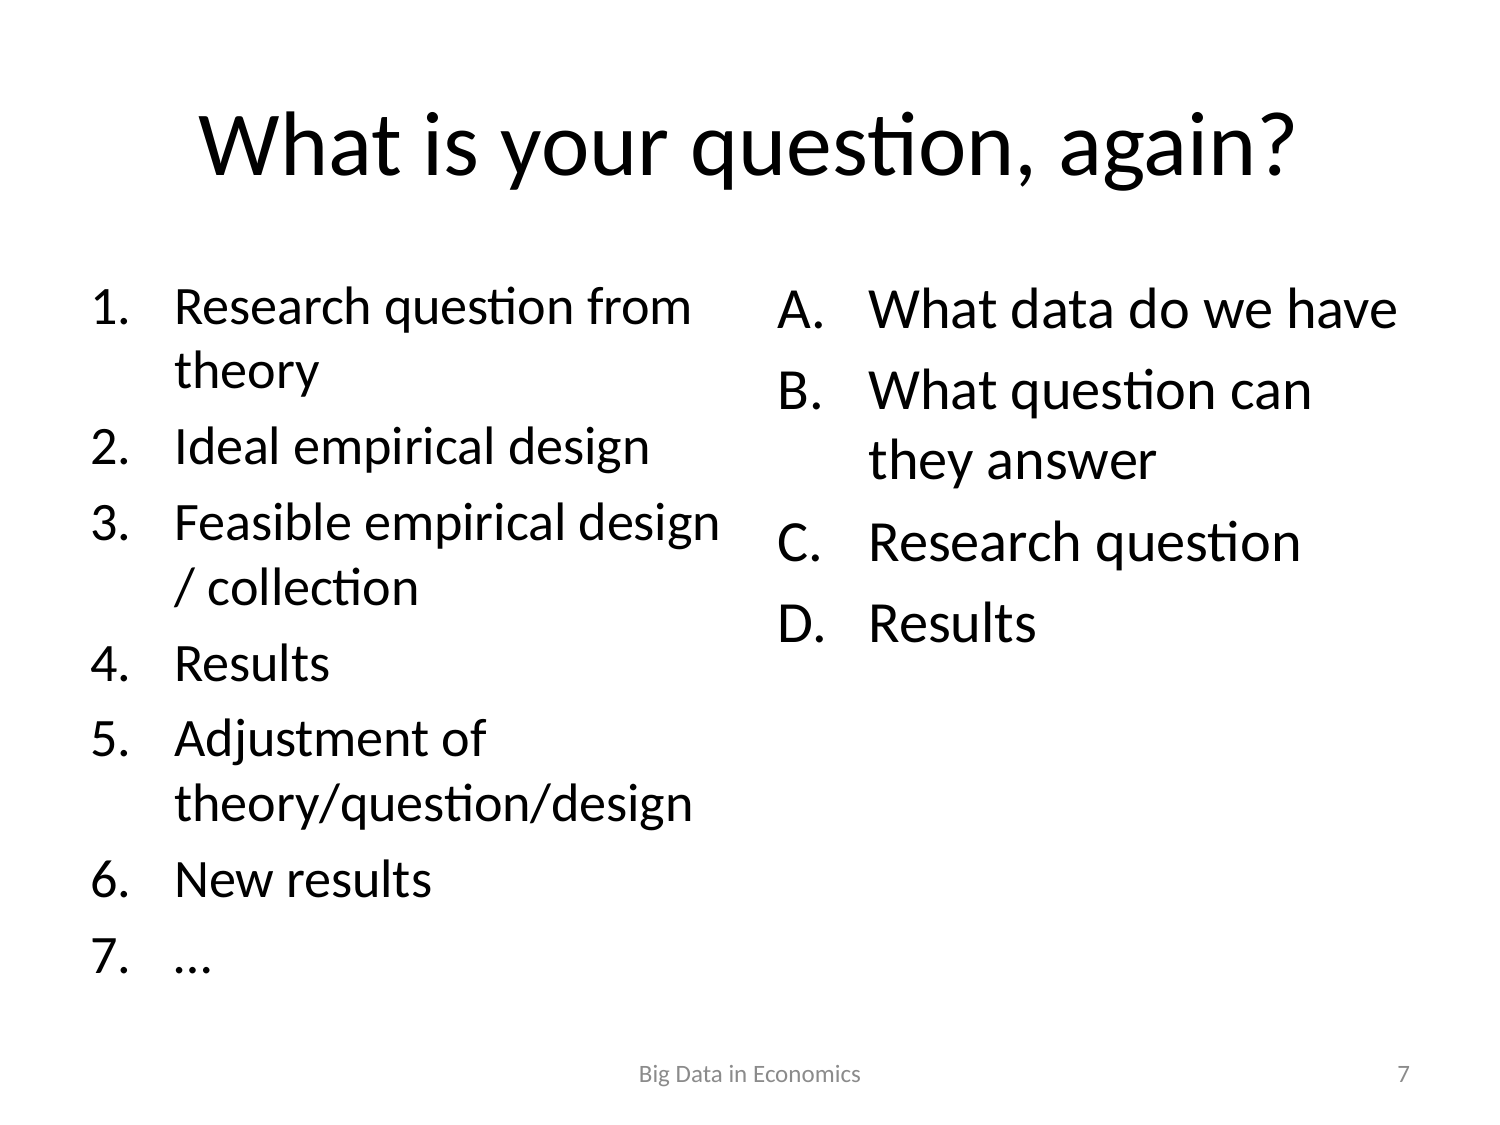

# What is your question, again?
Research question from theory
Ideal empirical design
Feasible empirical design / collection
Results
Adjustment of theory/question/design
New results
…

What data do we have
What question can they answer
Research question
Results

Big Data in Economics
7